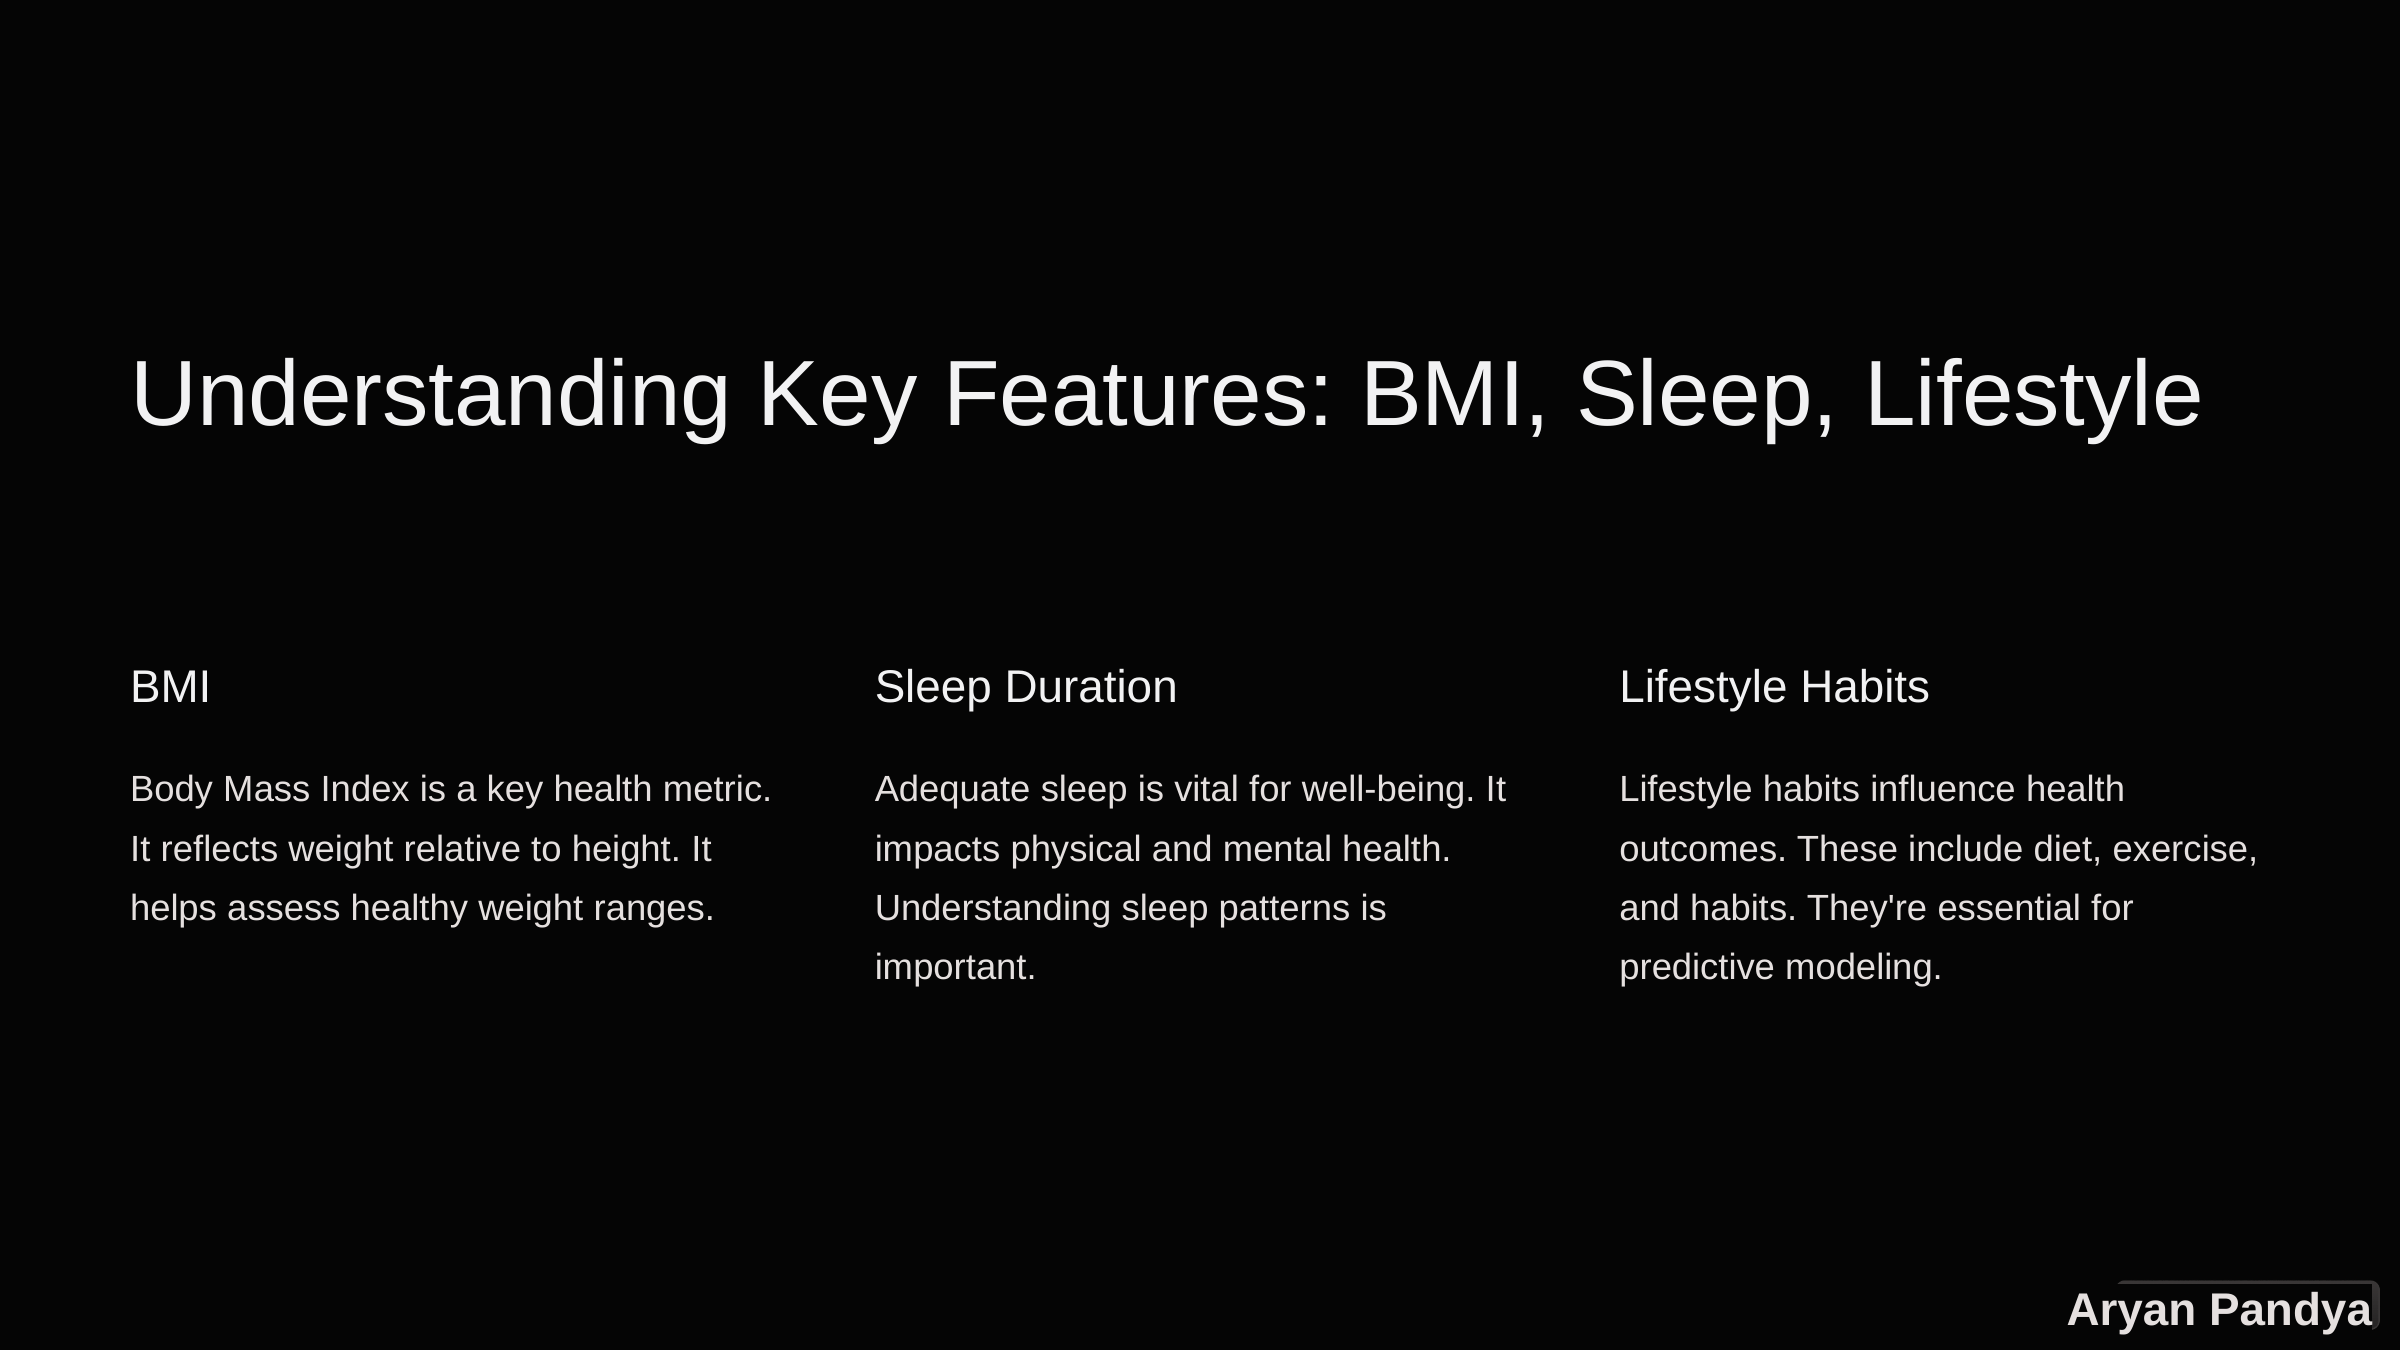

Understanding Key Features: BMI, Sleep, Lifestyle
BMI
Sleep Duration
Lifestyle Habits
Body Mass Index is a key health metric. It reflects weight relative to height. It helps assess healthy weight ranges.
Adequate sleep is vital for well-being. It impacts physical and mental health. Understanding sleep patterns is important.
Lifestyle habits influence health outcomes. These include diet, exercise, and habits. They're essential for predictive modeling.
Aryan Pandya